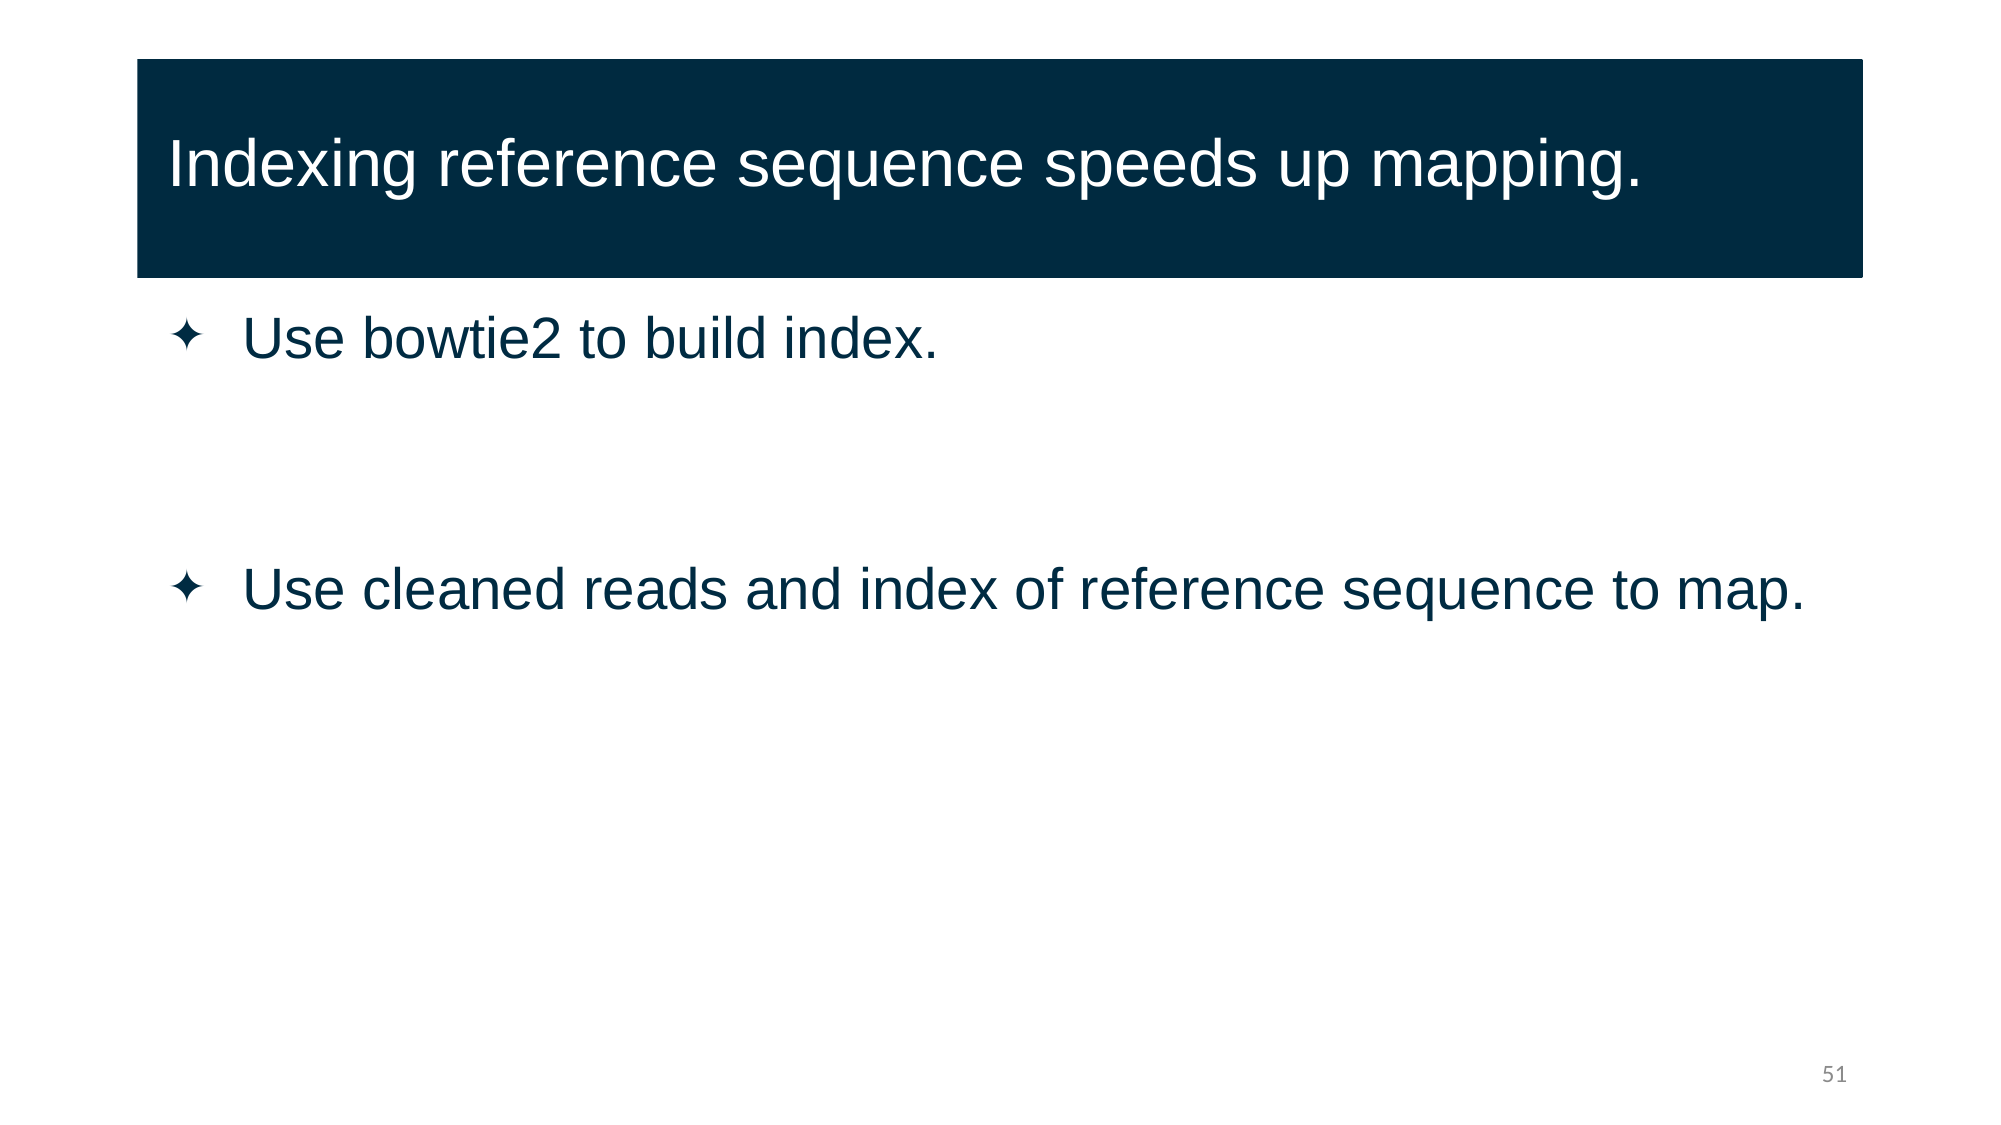

# Indexing reference sequence speeds up mapping.
Use bowtie2 to build index.

Use cleaned reads and index of reference sequence to map.
51